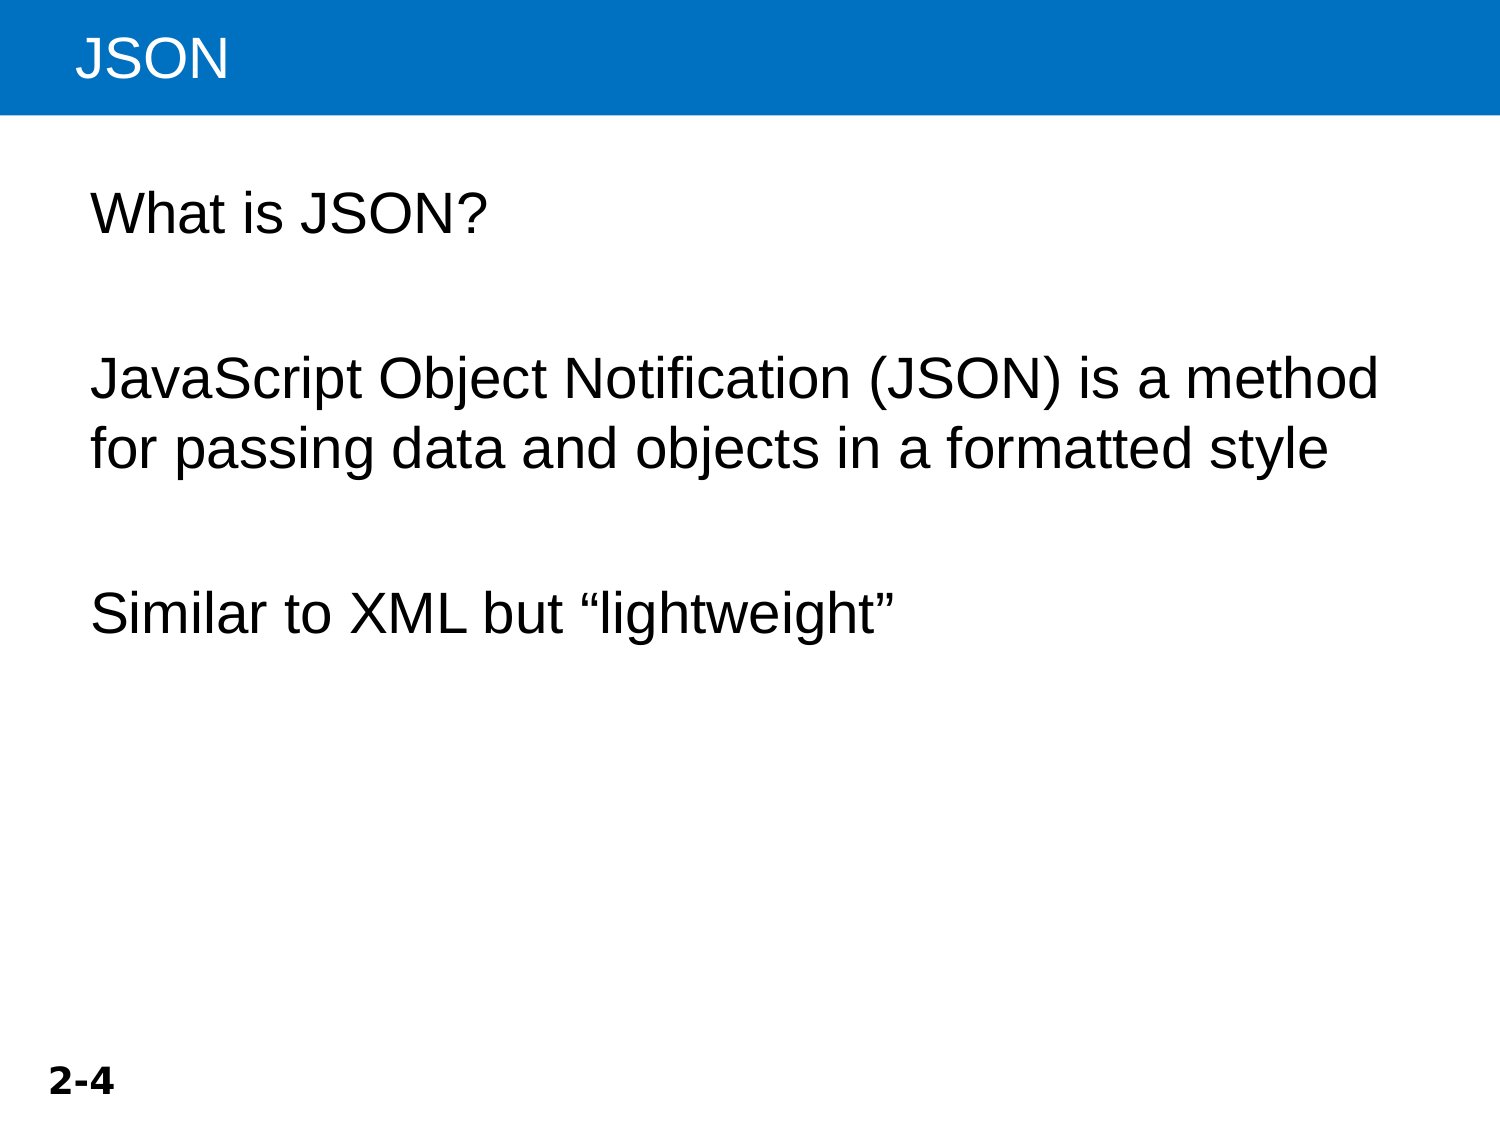

# JSON
What is JSON?

JavaScript Object Notification (JSON) is a method for passing data and objects in a formatted style

Similar to XML but “lightweight”
2-4